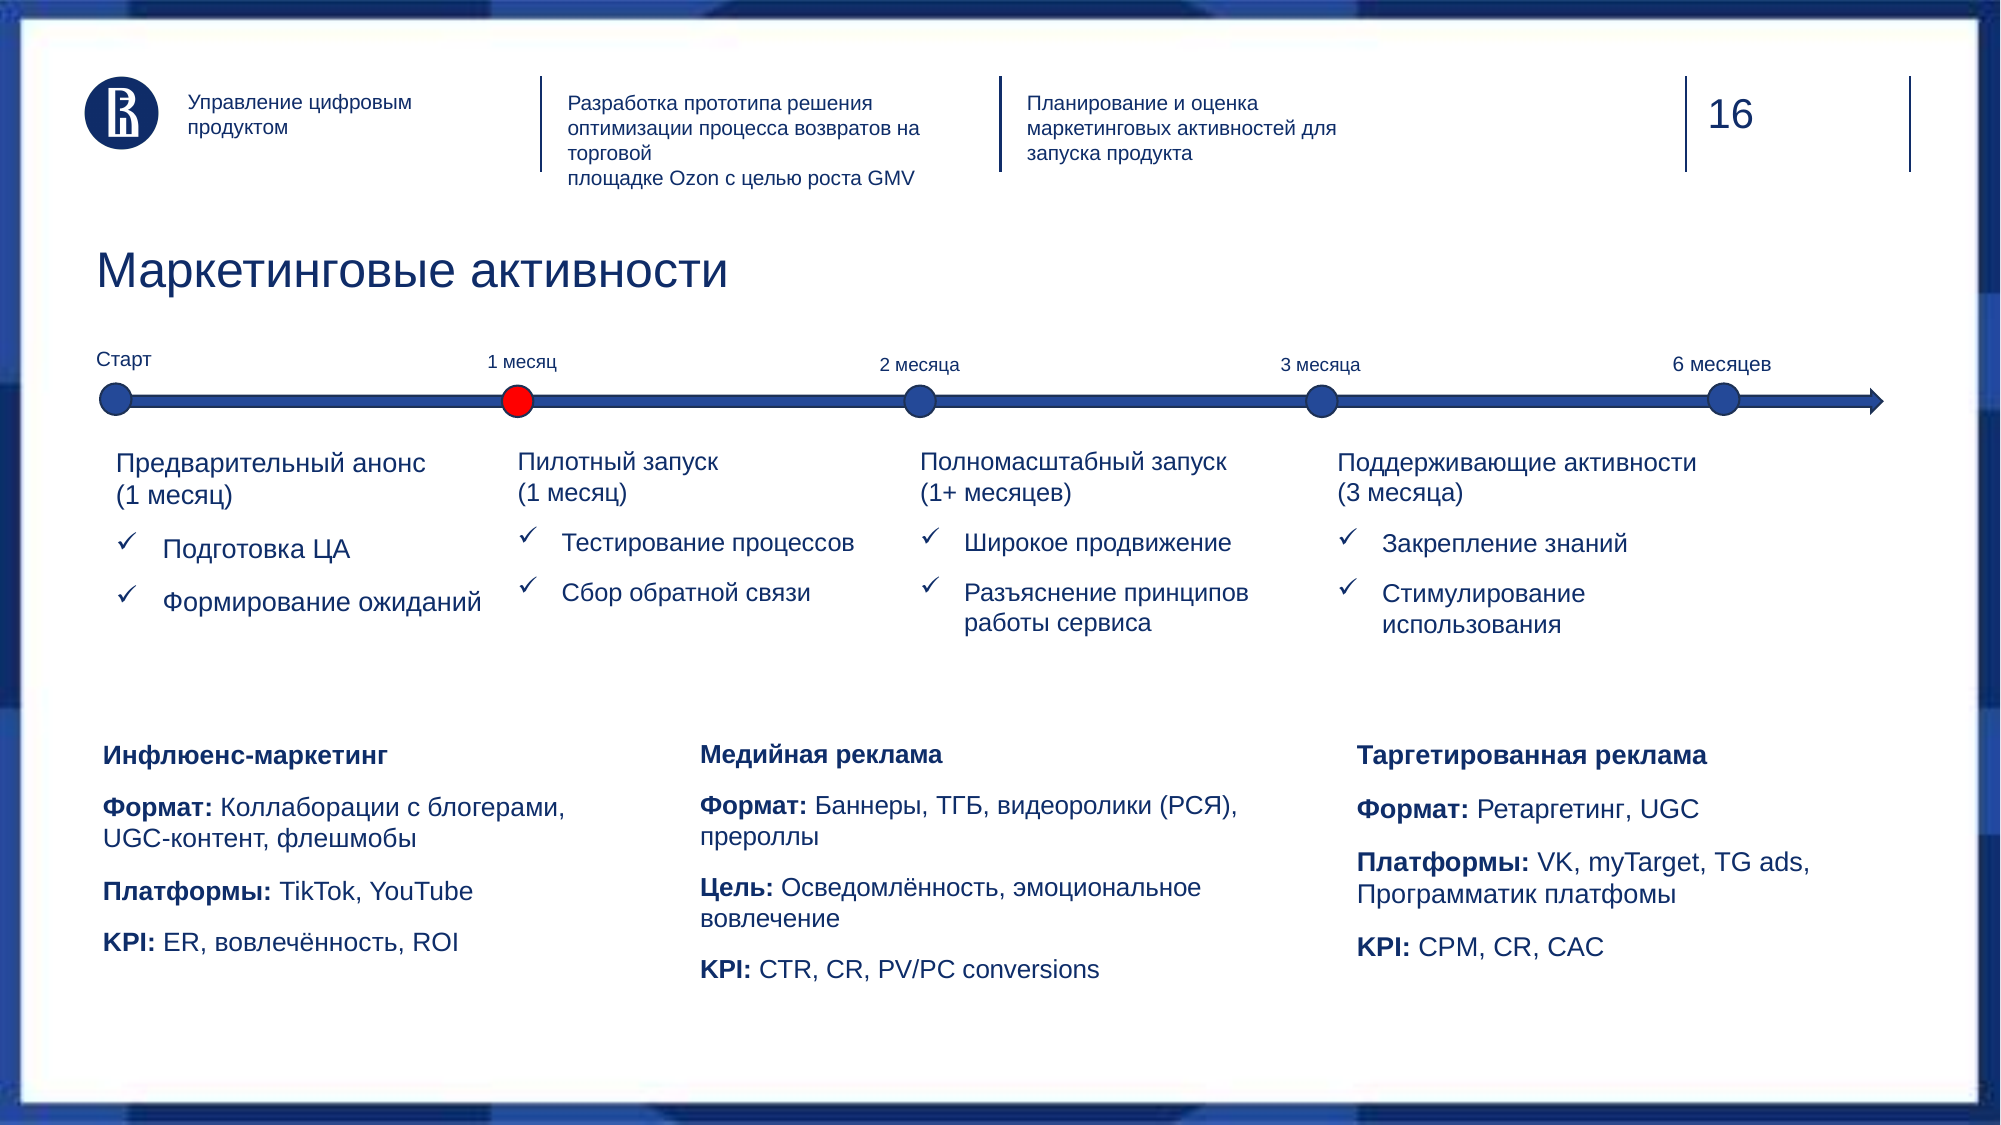

Управление цифровым продуктом

Разработка прототипа решения оптимизации процесса возвратов на торговой
площадке Ozon с целью роста GMV

Планирование и оценка маркетинговых активностей для запуска продукта
# Маркетинговые активности
Старт
1 месяц
6 месяцев
3 месяца
2 месяца

Предварительный анонс
(1 месяц)
Подготовка ЦА
Формирование ожиданий
Пилотный запуск
(1 месяц)
Тестирование процессов
Сбор обратной связи

Полномасштабный запуск
(1+ месяцев)
Широкое продвижение
Разъяснение принципов работы сервиса
Поддерживающие активности
(3 месяца)
Закрепление знаний
Стимулирование использования
Инфлюенс-маркетинг
Формат: Коллаборации с блогерами, UGC-контент, флешмобы
Платформы: TikTok, YouTube
KPI: ER, вовлечённость, ROI
Медийная реклама
Формат: Баннеры, ТГБ, видеоролики (РСЯ), прероллы
Цель: Осведомлённость, эмоциональное вовлечение
KPI: CTR, CR, PV/PC conversions
Таргетированная реклама
Формат: Ретаргетинг, UGC
Платформы: VK, myTarget, TG ads, Программатик платфомы
KPI: CPM, CR, CAC